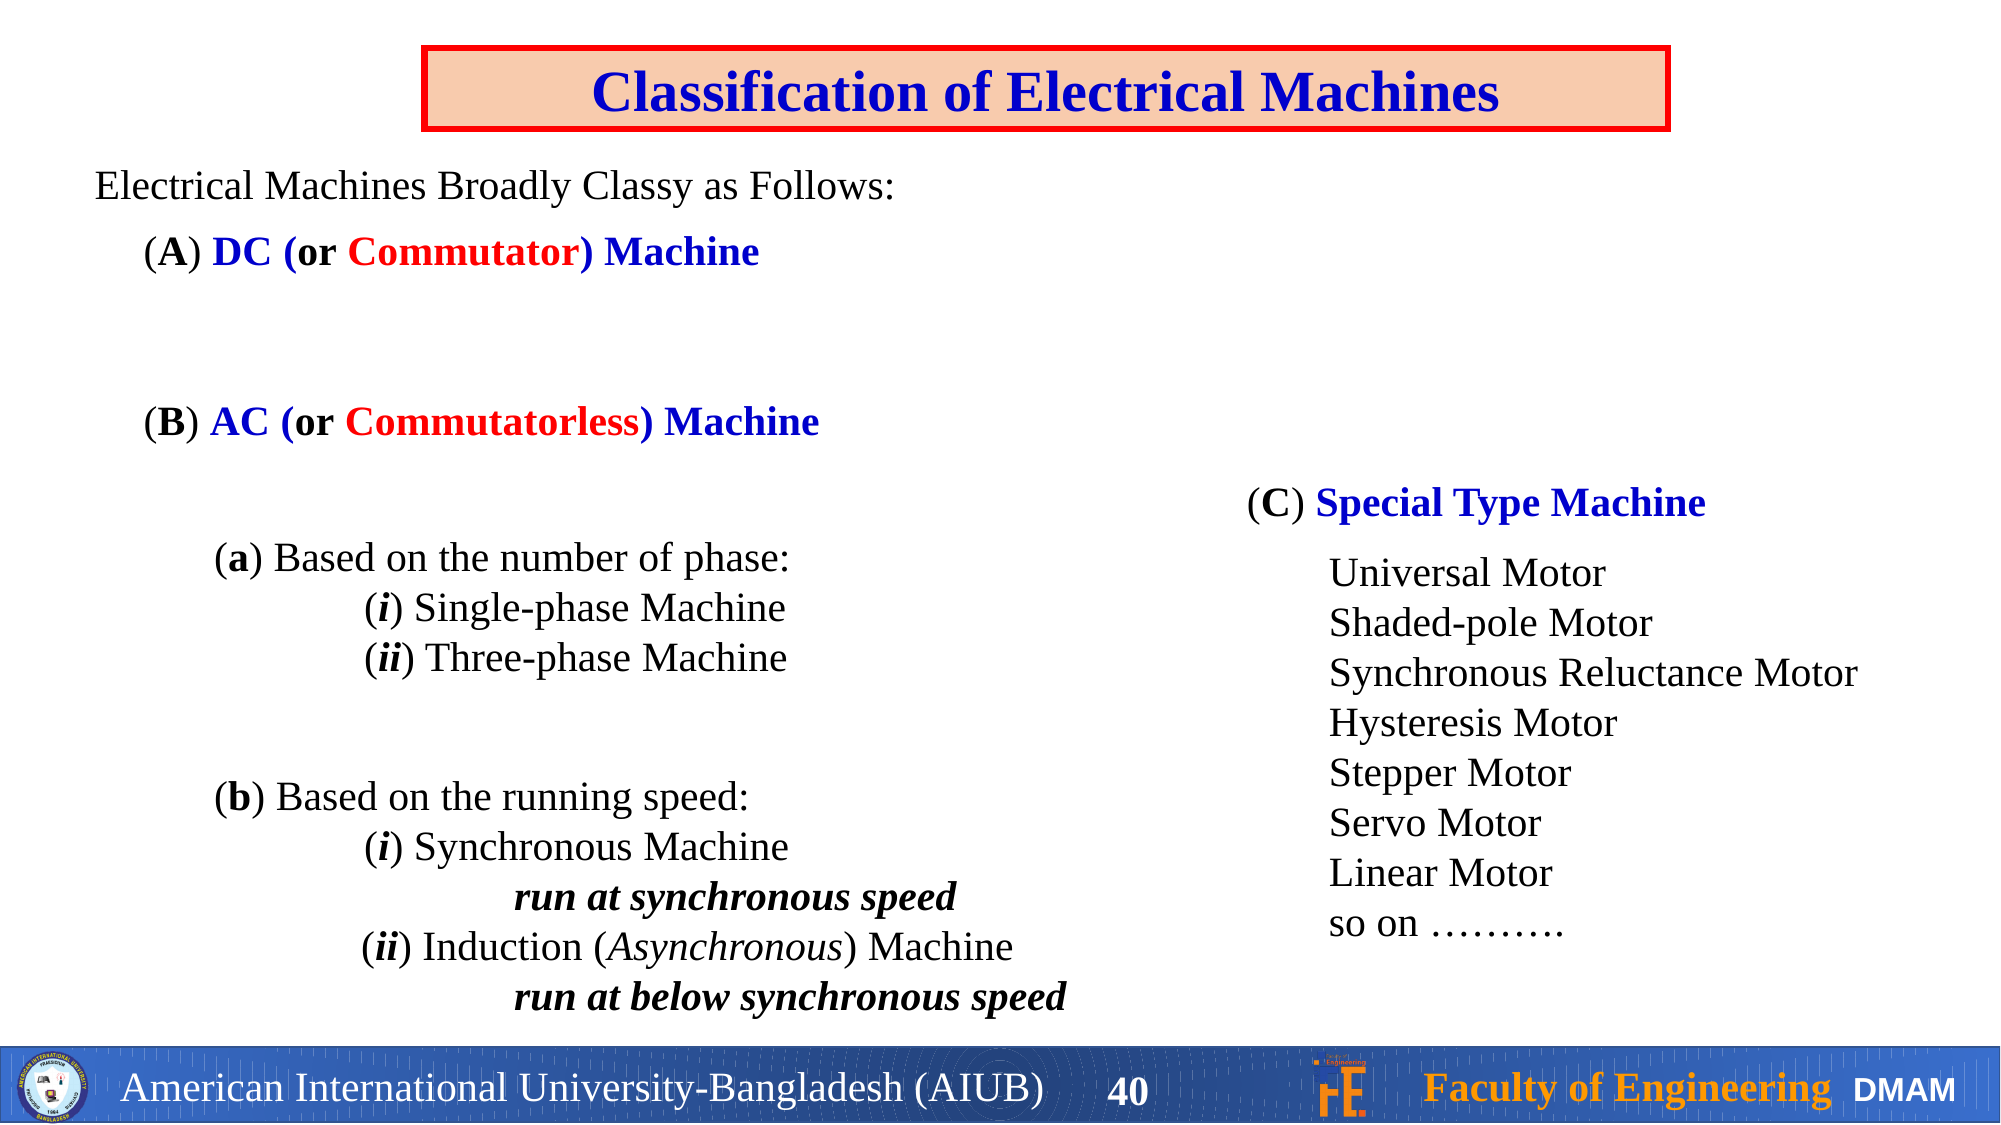

Classification of Electrical Machines
Electrical Machines Broadly Classy as Follows:
(A) DC (or Commutator) Machine
(B) AC (or Commutatorless) Machine
(C) Special Type Machine
(a) Based on the number of phase:
	(i) Single-phase Machine		(ii) Three-phase Machine
Universal Motor
Shaded-pole Motor
Synchronous Reluctance Motor
Hysteresis Motor
Stepper Motor
Servo Motor
Linear Motor
so on ……….
(b) Based on the running speed:
	(i) Synchronous Machine
		run at synchronous speed
              (ii) Induction (Asynchronous) Machine
		run at below synchronous speed
40